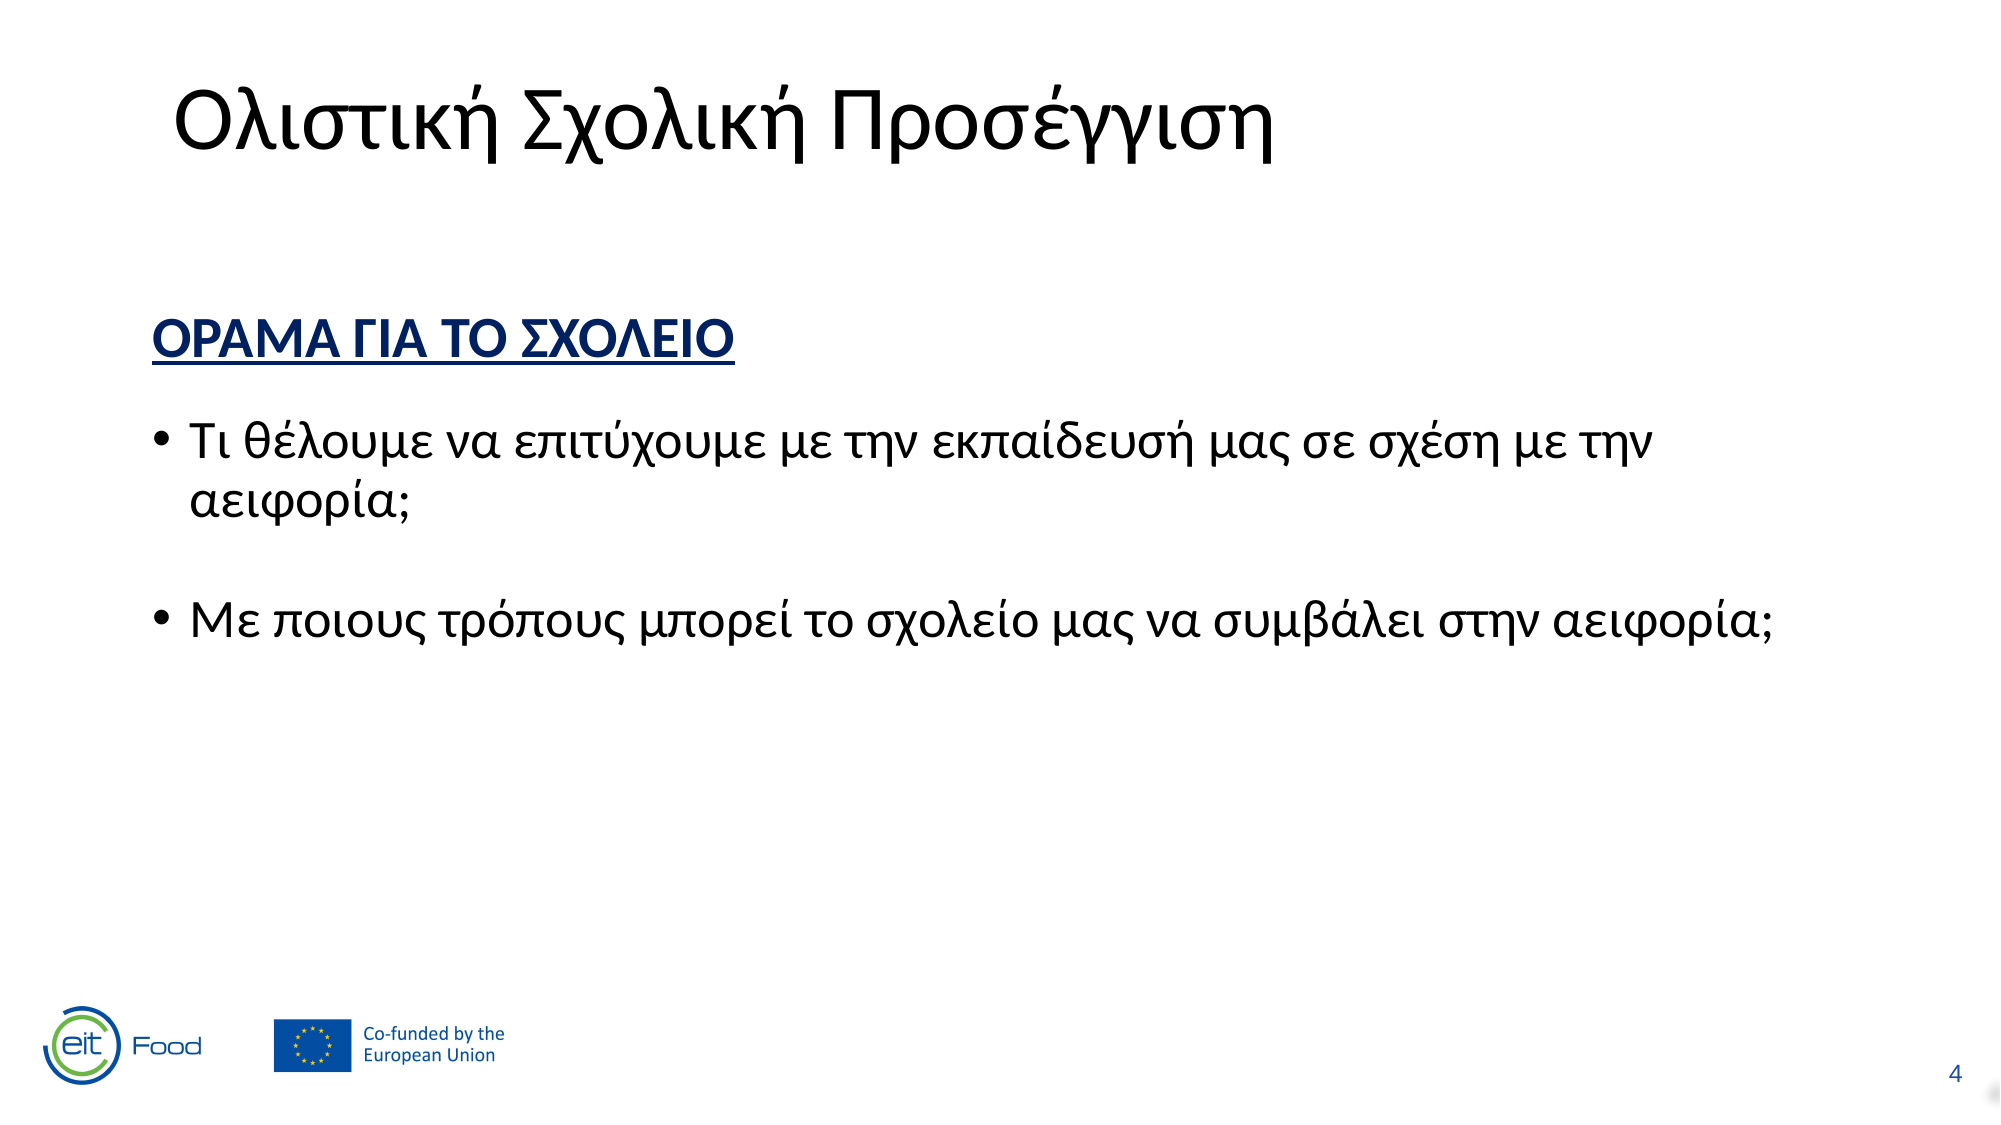

Ολιστική Σχολική Προσέγγιση
ΟΡΑΜΑ ΓΙΑ ΤΟ ΣΧΟΛΕΙΟ
Τι θέλουμε να επιτύχουμε με την εκπαίδευσή μας σε σχέση με την αειφορία;
Με ποιους τρόπους μπορεί το σχολείο μας να συμβάλει στην αειφορία;
4